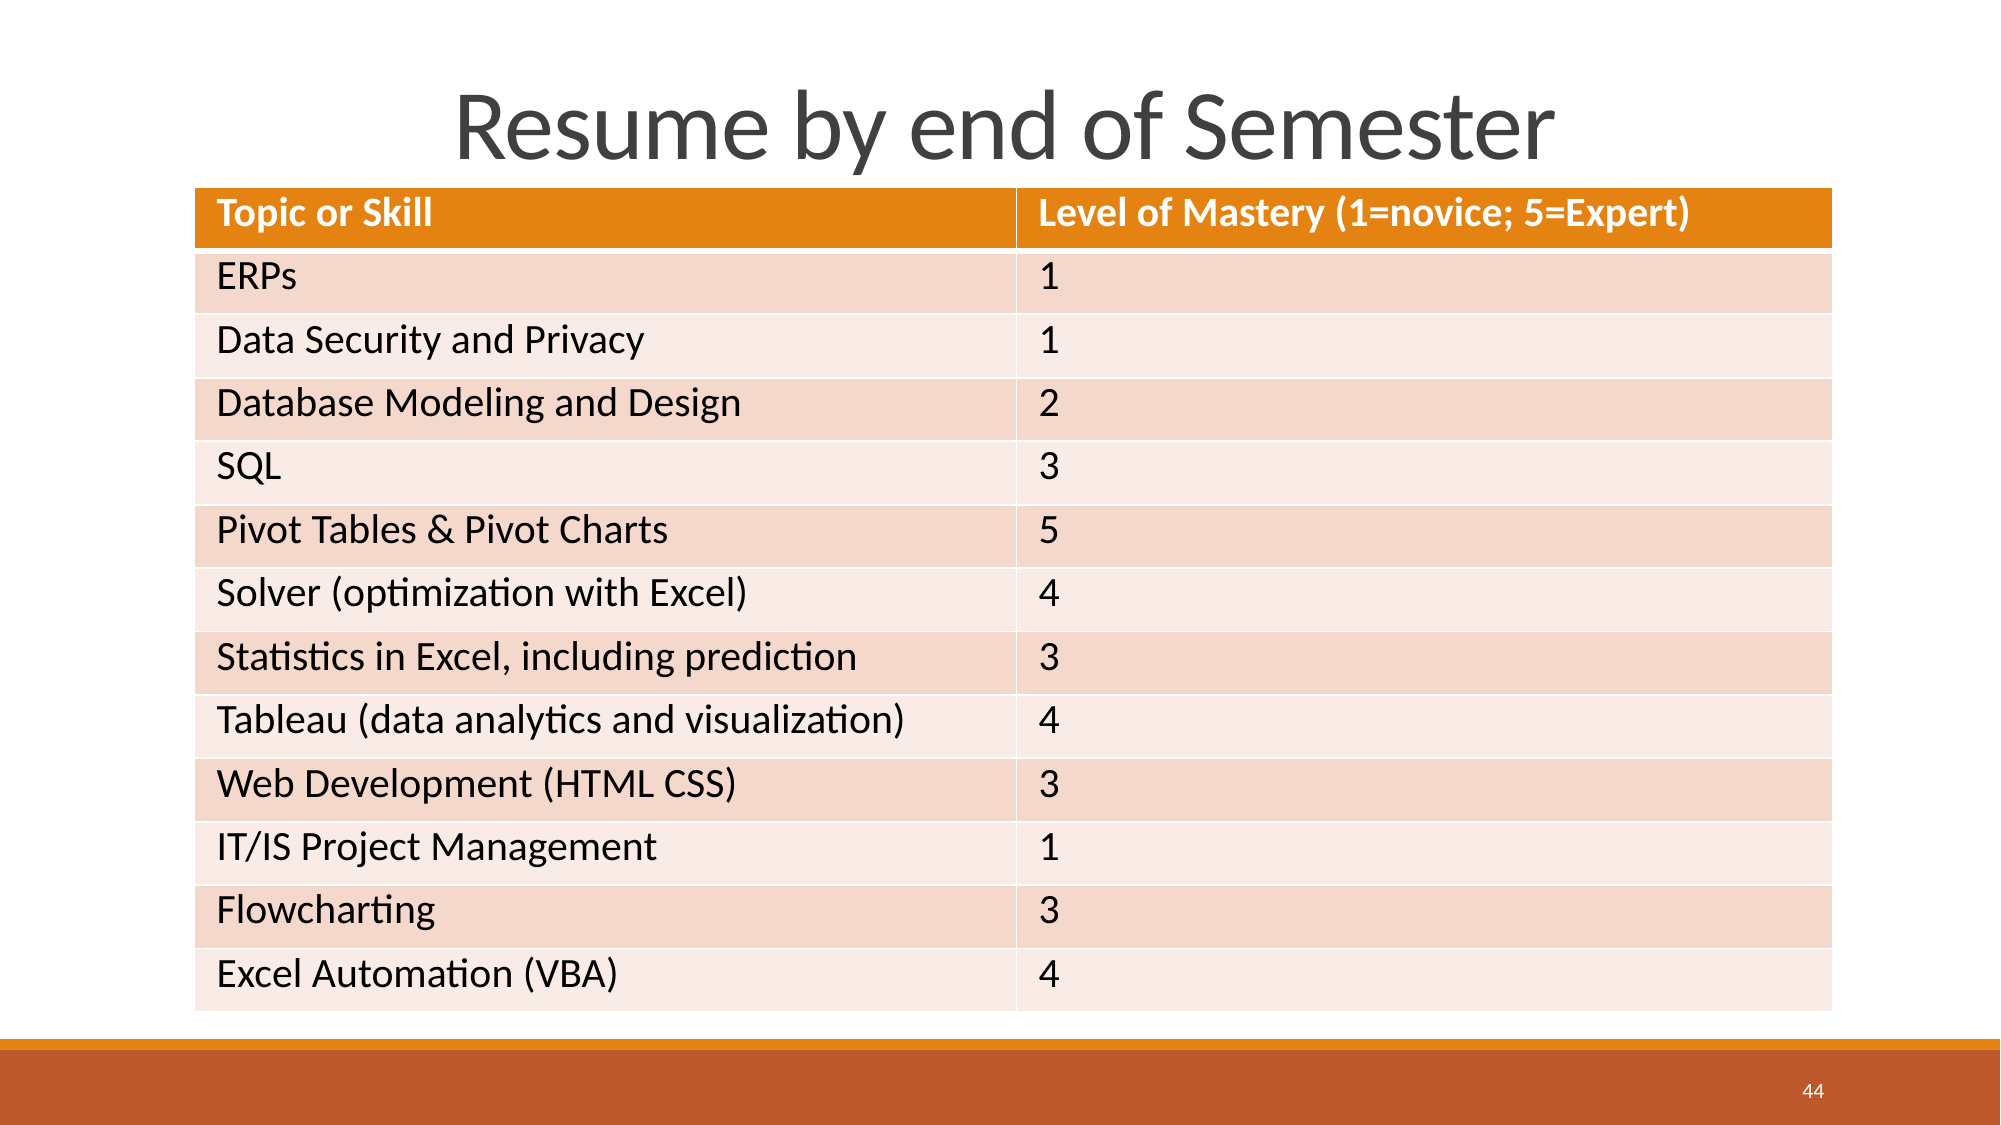

# Resume by end of Semester
| Topic or Skill | Level of Mastery (1=novice; 5=Expert) |
| --- | --- |
| ERPs | 1 |
| Data Security and Privacy | 1 |
| Database Modeling and Design | 2 |
| SQL | 3 |
| Pivot Tables & Pivot Charts | 5 |
| Solver (optimization with Excel) | 4 |
| Statistics in Excel, including prediction | 3 |
| Tableau (data analytics and visualization) | 4 |
| Web Development (HTML CSS) | 3 |
| IT/IS Project Management | 1 |
| Flowcharting | 3 |
| Excel Automation (VBA) | 4 |
44